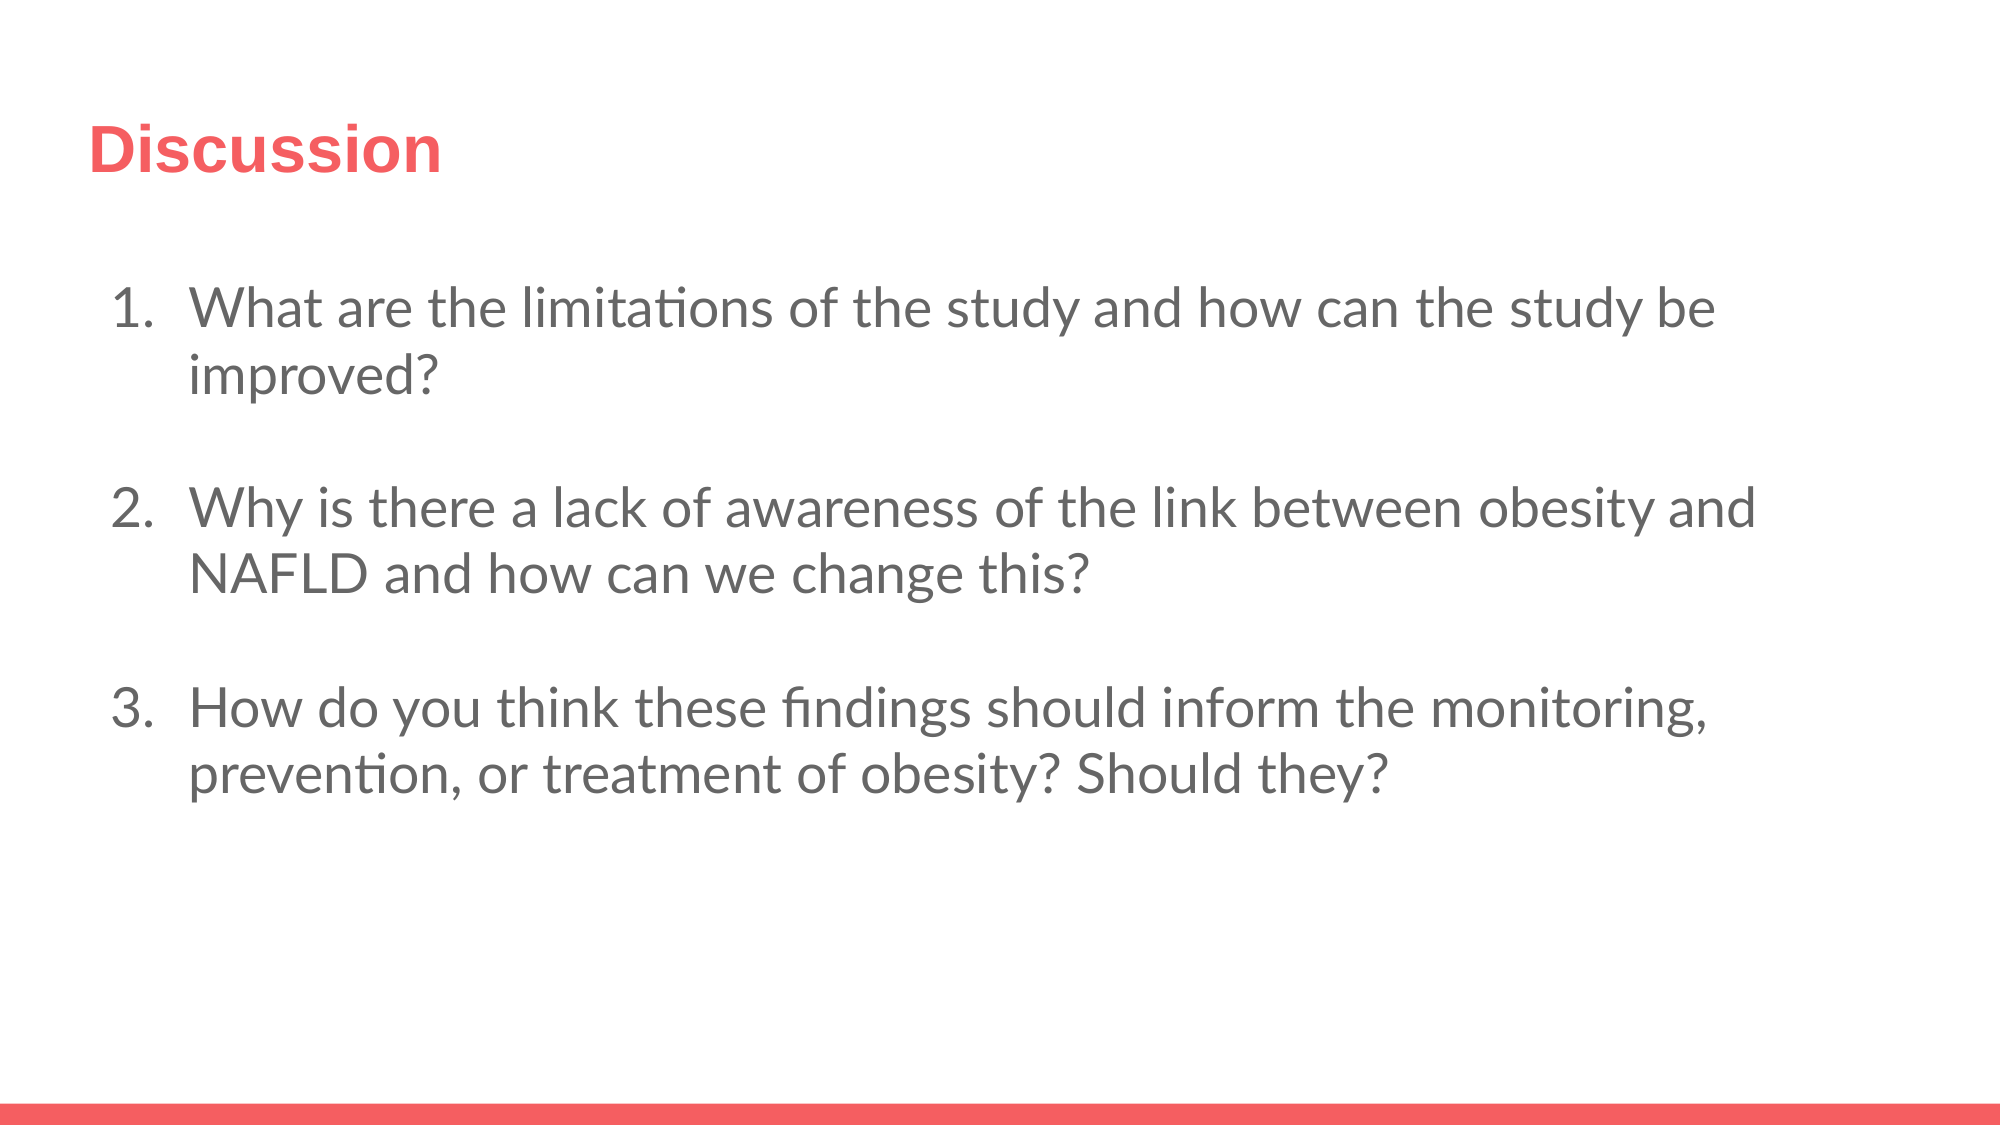

# Discussion
What are the limitations of the study and how can the study be improved?

Why is there a lack of awareness of the link between obesity and NAFLD and how can we change this?

How do you think these findings should inform the monitoring, prevention, or treatment of obesity? Should they?